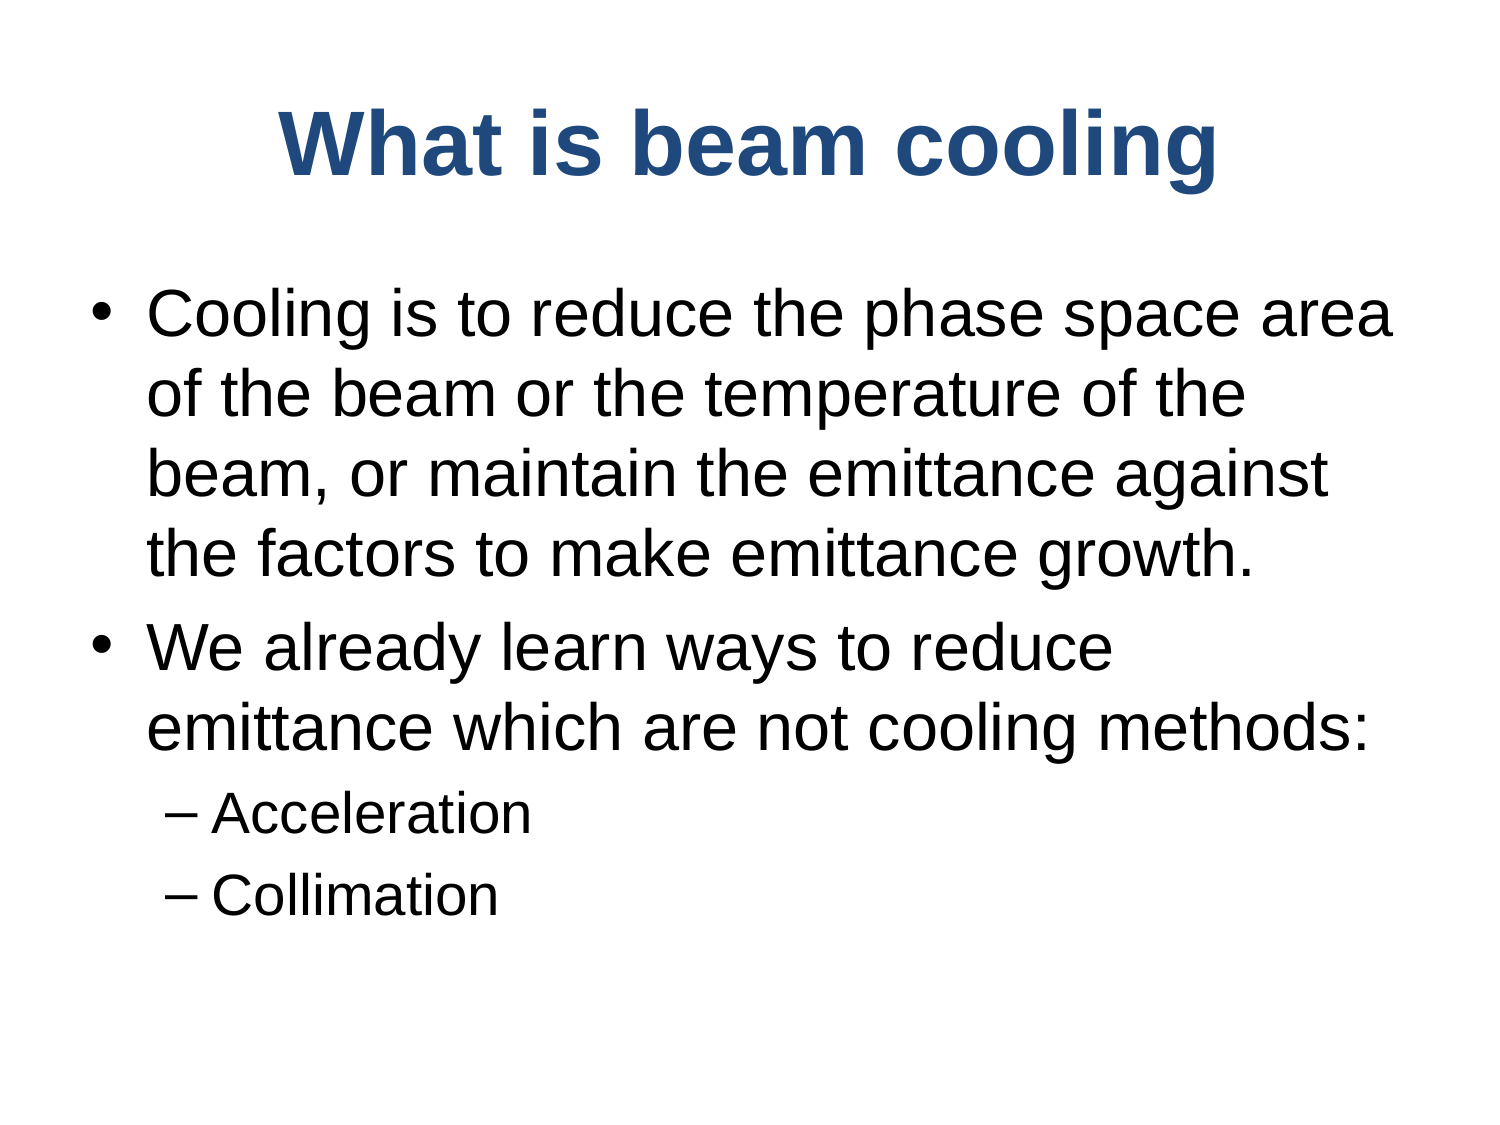

# What is beam cooling
Cooling is to reduce the phase space area of the beam or the temperature of the beam, or maintain the emittance against the factors to make emittance growth.
We already learn ways to reduce emittance which are not cooling methods:
Acceleration
Collimation